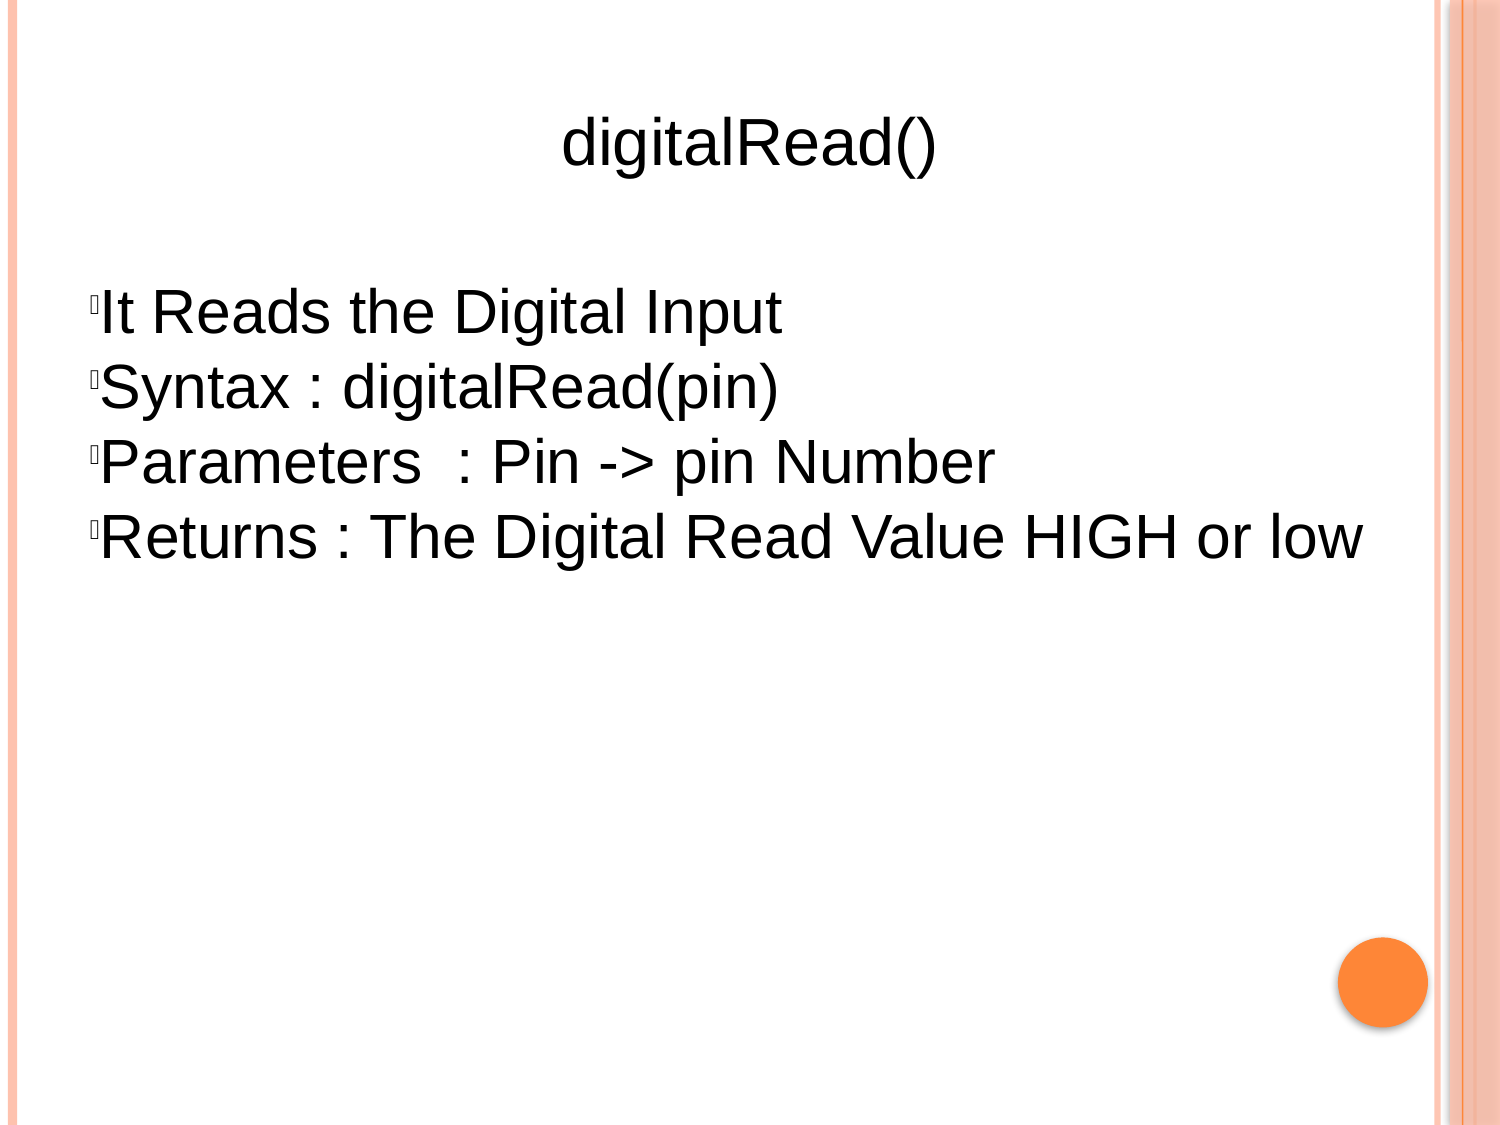

digitalRead()
It Reads the Digital Input
Syntax : digitalRead(pin)
Parameters  : Pin -> pin Number
Returns : The Digital Read Value HIGH or low